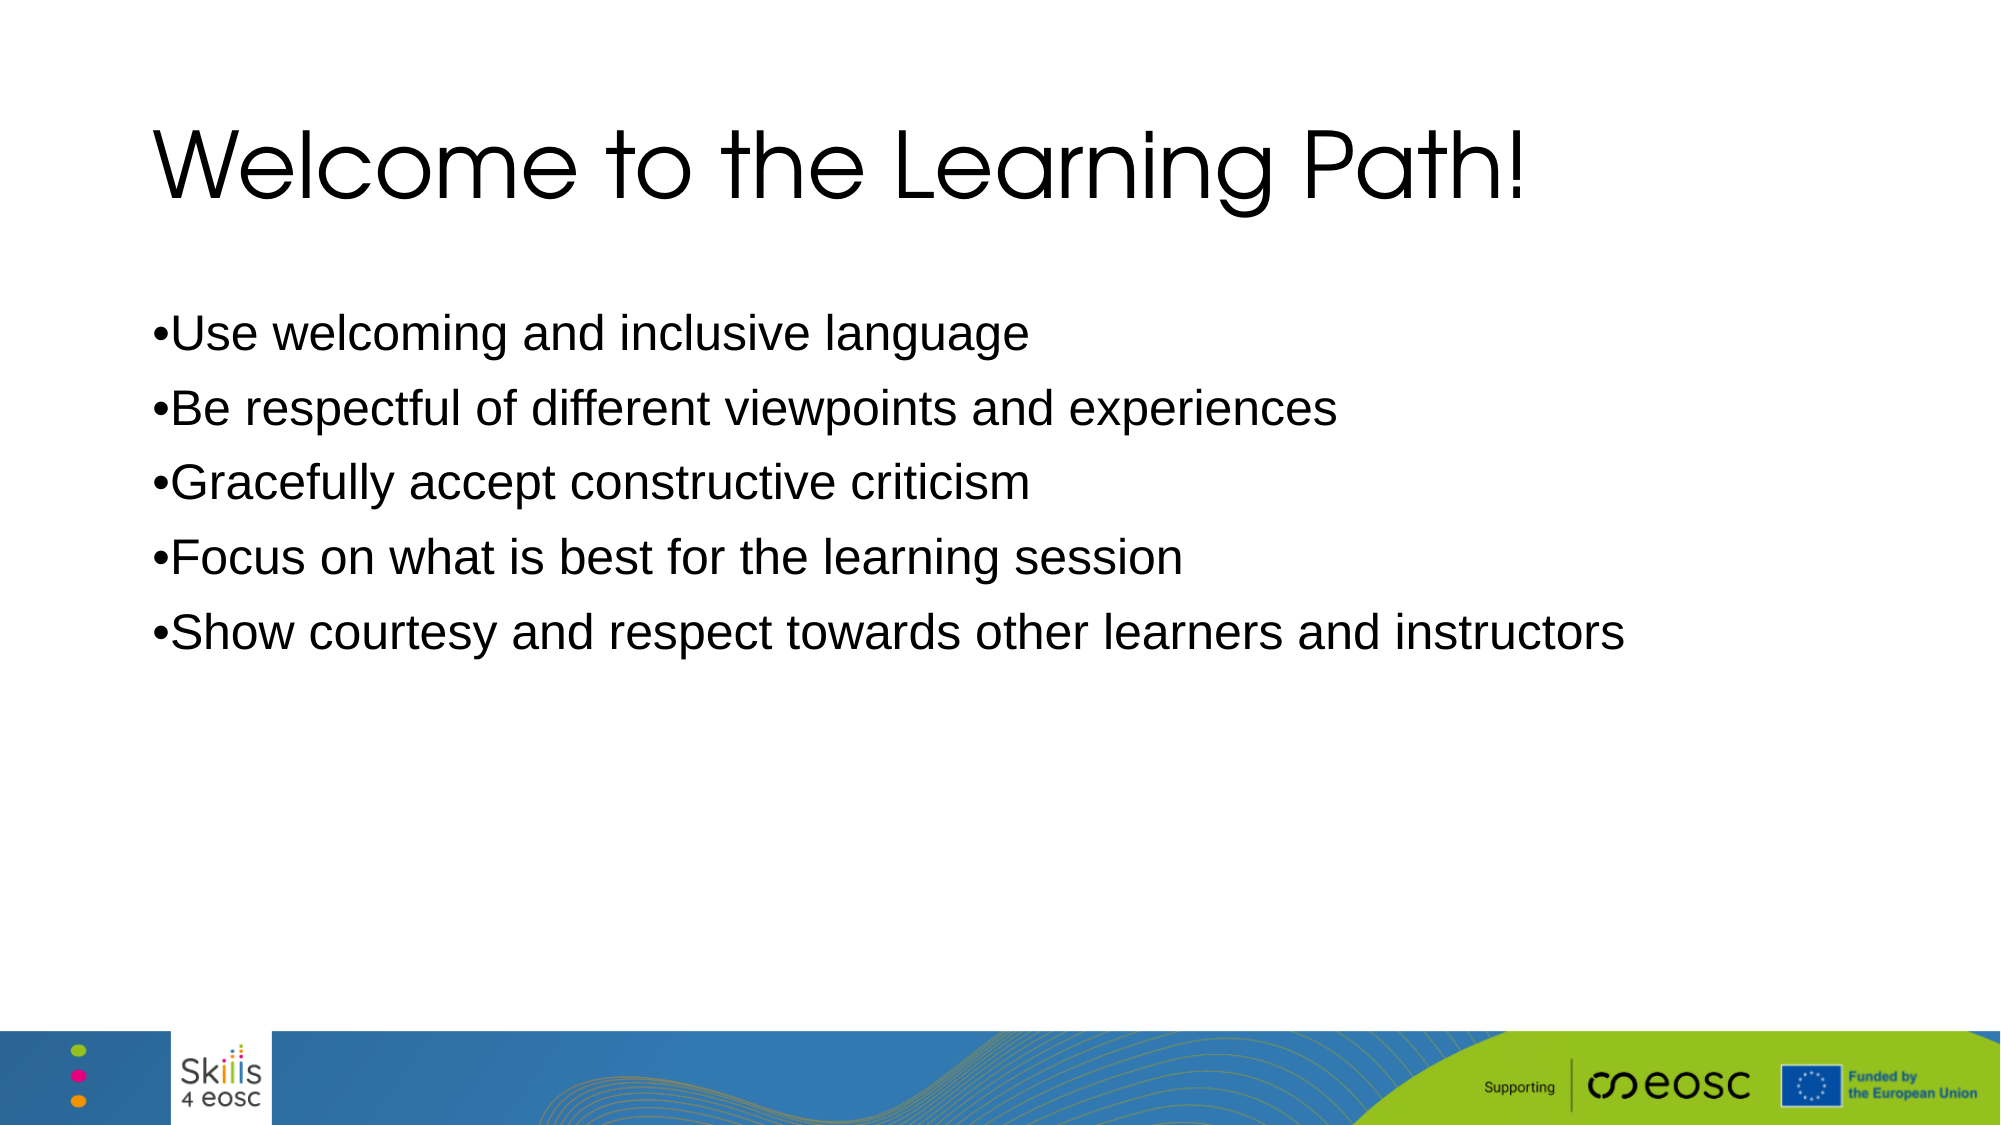

# Welcome to the Learning Path!
•Use welcoming and inclusive language
•Be respectful of different viewpoints and experiences
•Gracefully accept constructive criticism
•Focus on what is best for the learning session
•Show courtesy and respect towards other learners and instructors